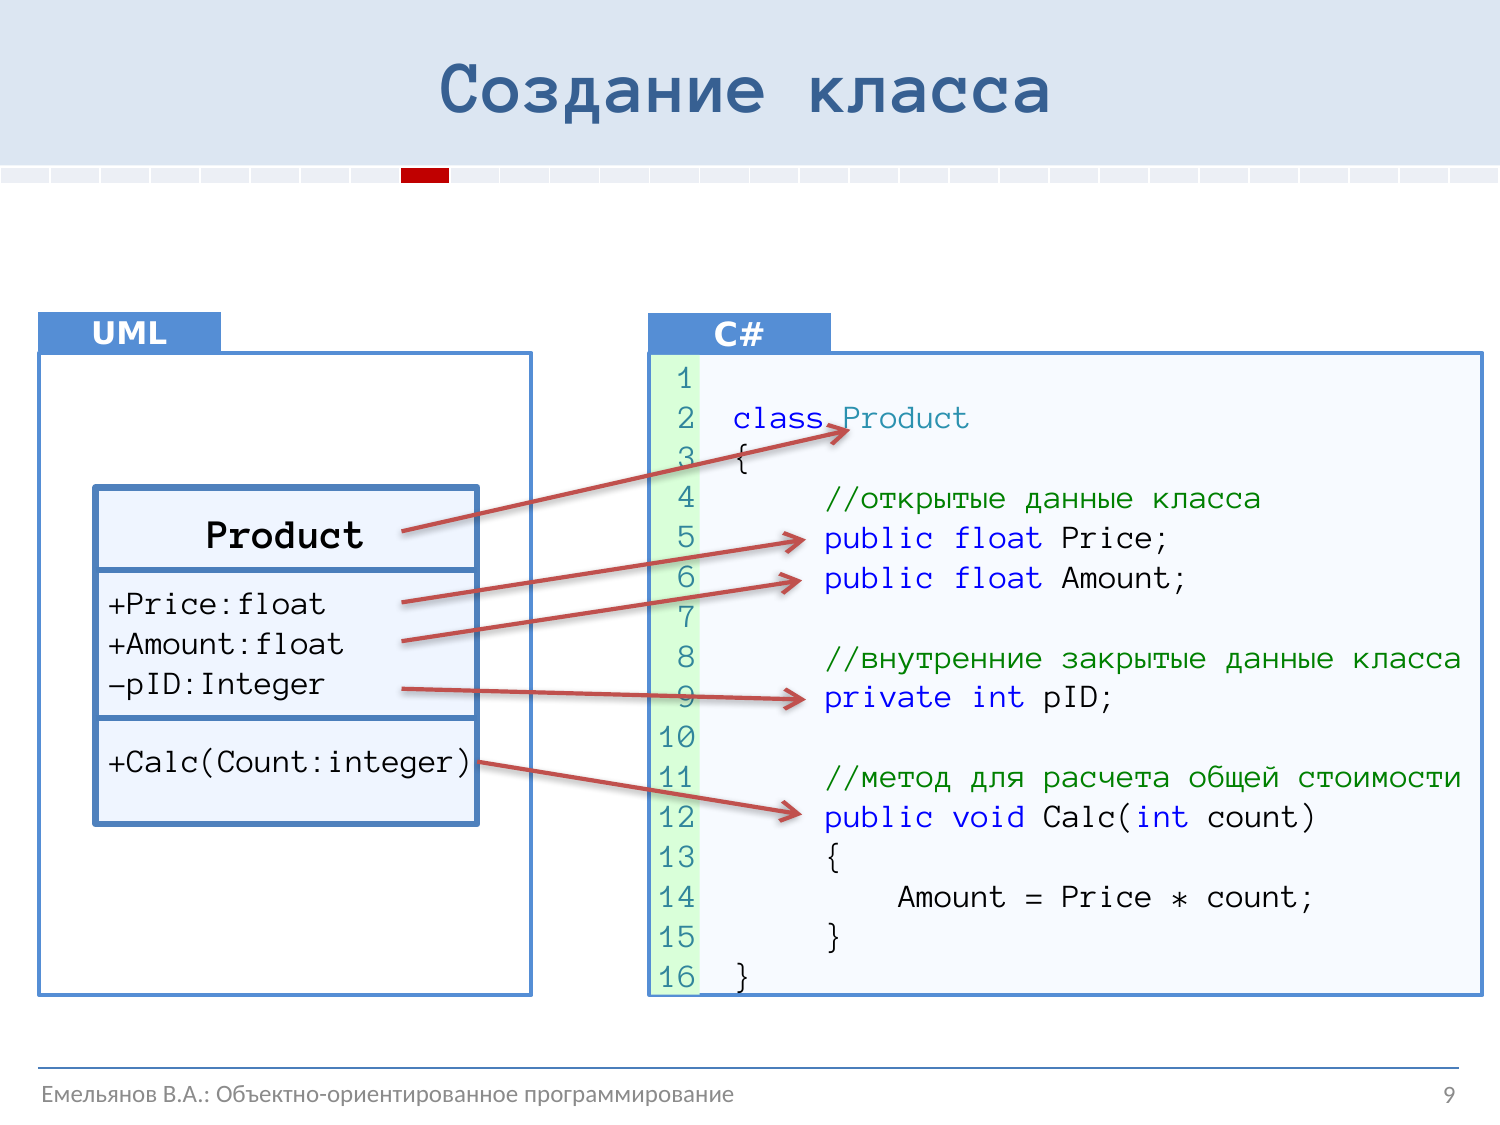

# Создание класса
|  |  |  |  |  |  |  |  |  |  |  |  |  |  |  |  |  |  |  |  |  |  |  |  |  |  |  |  |  |  |
| --- | --- | --- | --- | --- | --- | --- | --- | --- | --- | --- | --- | --- | --- | --- | --- | --- | --- | --- | --- | --- | --- | --- | --- | --- | --- | --- | --- | --- | --- |
UML
C#

1
2
3
4
5
6
7
8
9
10
11
12
13
14
15
16
   class Product
   {
        //открытые данные класса
        public float Price;
        public float Amount;

        //внутренние закрытые данные класса
        private int pID;

        //метод для расчета общей стоимости
        public void Calc(int count)
        {
            Amount = Price * count;
        }
   }

Product
+Price:float
+Amount:float
-pID:Integer
+Calc(Count:integer)
Емельянов В.А.: Объектно-ориентированное программирование
9